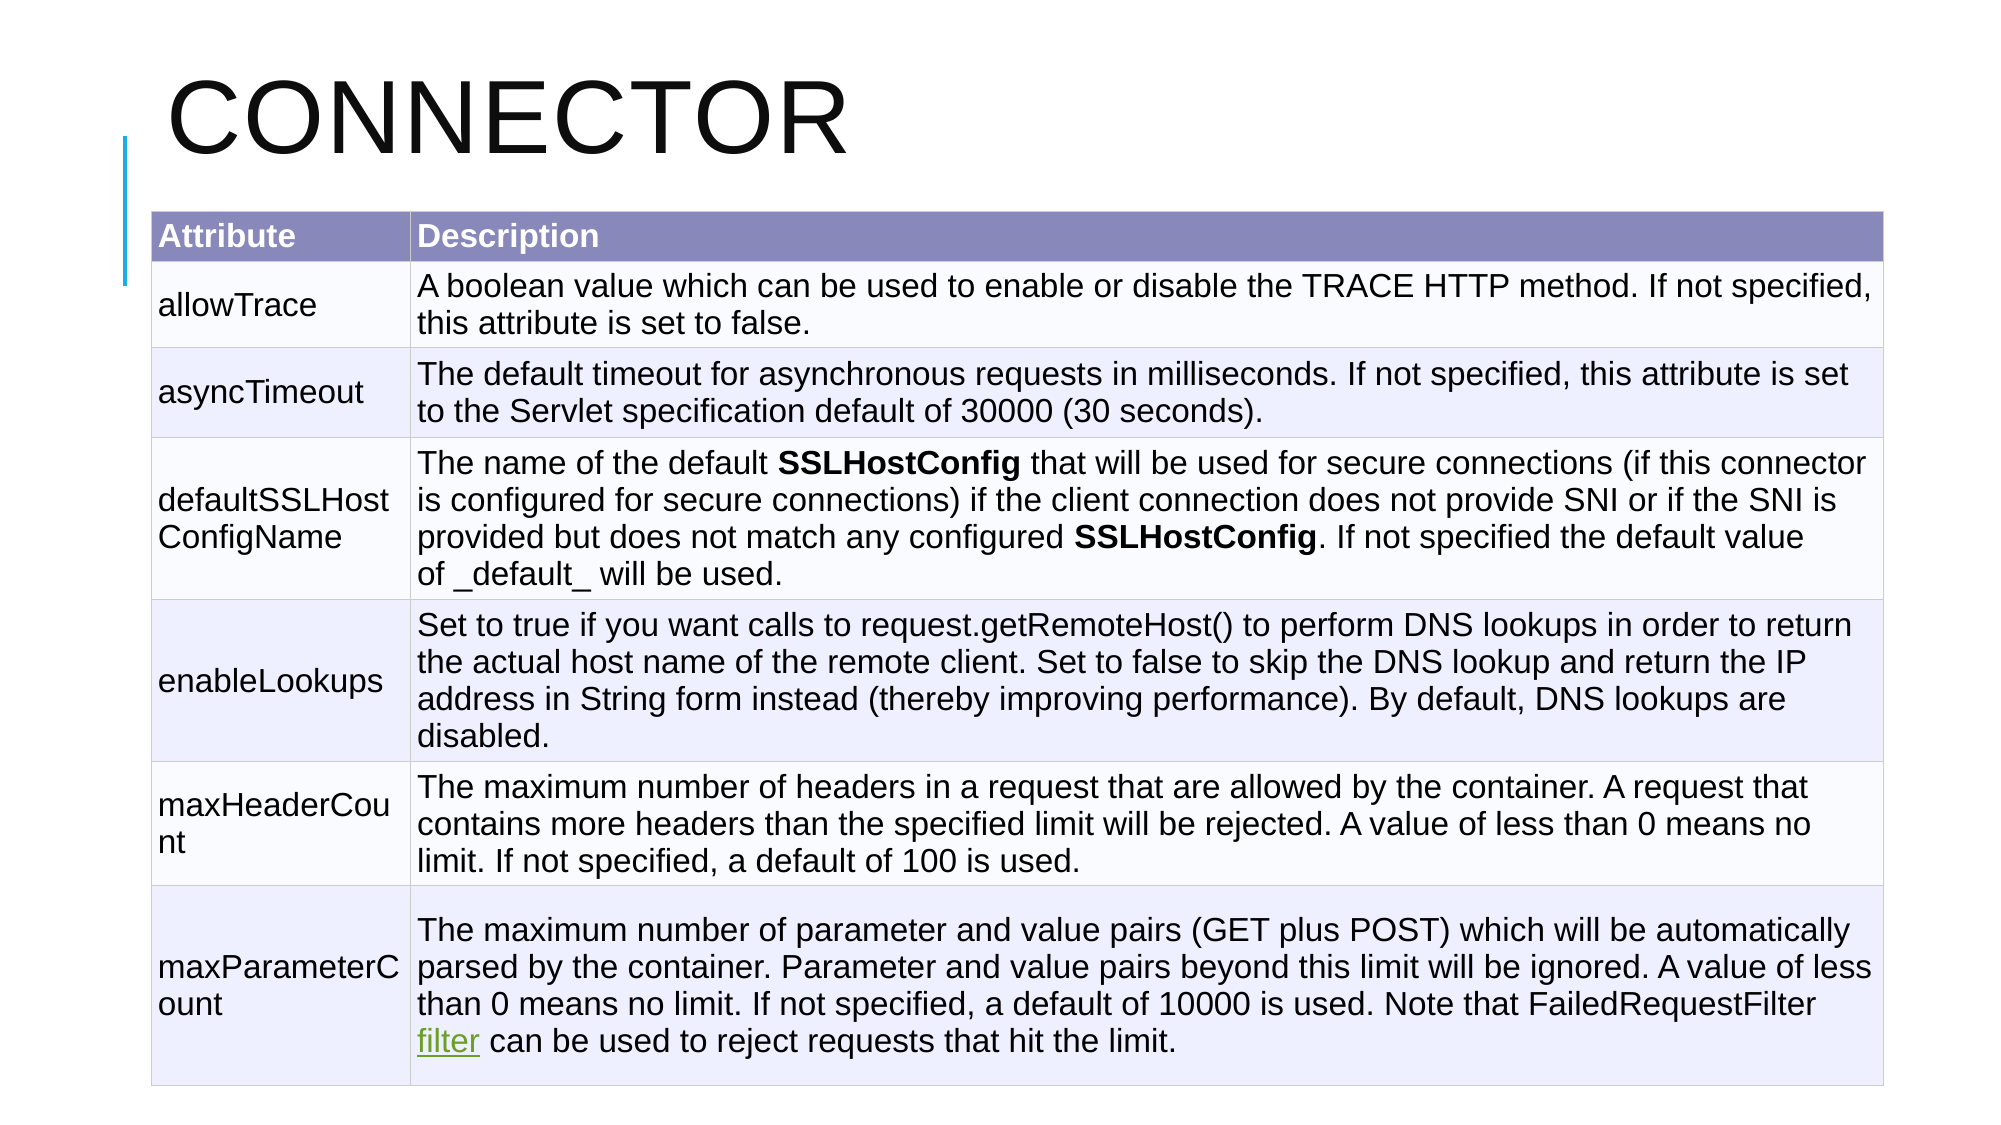

# connector
| Attribute | Description |
| --- | --- |
| allowTrace | A boolean value which can be used to enable or disable the TRACE HTTP method. If not specified, this attribute is set to false. |
| asyncTimeout | The default timeout for asynchronous requests in milliseconds. If not specified, this attribute is set to the Servlet specification default of 30000 (30 seconds). |
| defaultSSLHostConfigName | The name of the default SSLHostConfig that will be used for secure connections (if this connector is configured for secure connections) if the client connection does not provide SNI or if the SNI is provided but does not match any configured SSLHostConfig. If not specified the default value of \_default\_ will be used. |
| enableLookups | Set to true if you want calls to request.getRemoteHost() to perform DNS lookups in order to return the actual host name of the remote client. Set to false to skip the DNS lookup and return the IP address in String form instead (thereby improving performance). By default, DNS lookups are disabled. |
| maxHeaderCount | The maximum number of headers in a request that are allowed by the container. A request that contains more headers than the specified limit will be rejected. A value of less than 0 means no limit. If not specified, a default of 100 is used. |
| maxParameterCount | The maximum number of parameter and value pairs (GET plus POST) which will be automatically parsed by the container. Parameter and value pairs beyond this limit will be ignored. A value of less than 0 means no limit. If not specified, a default of 10000 is used. Note that FailedRequestFilter filter can be used to reject requests that hit the limit. |